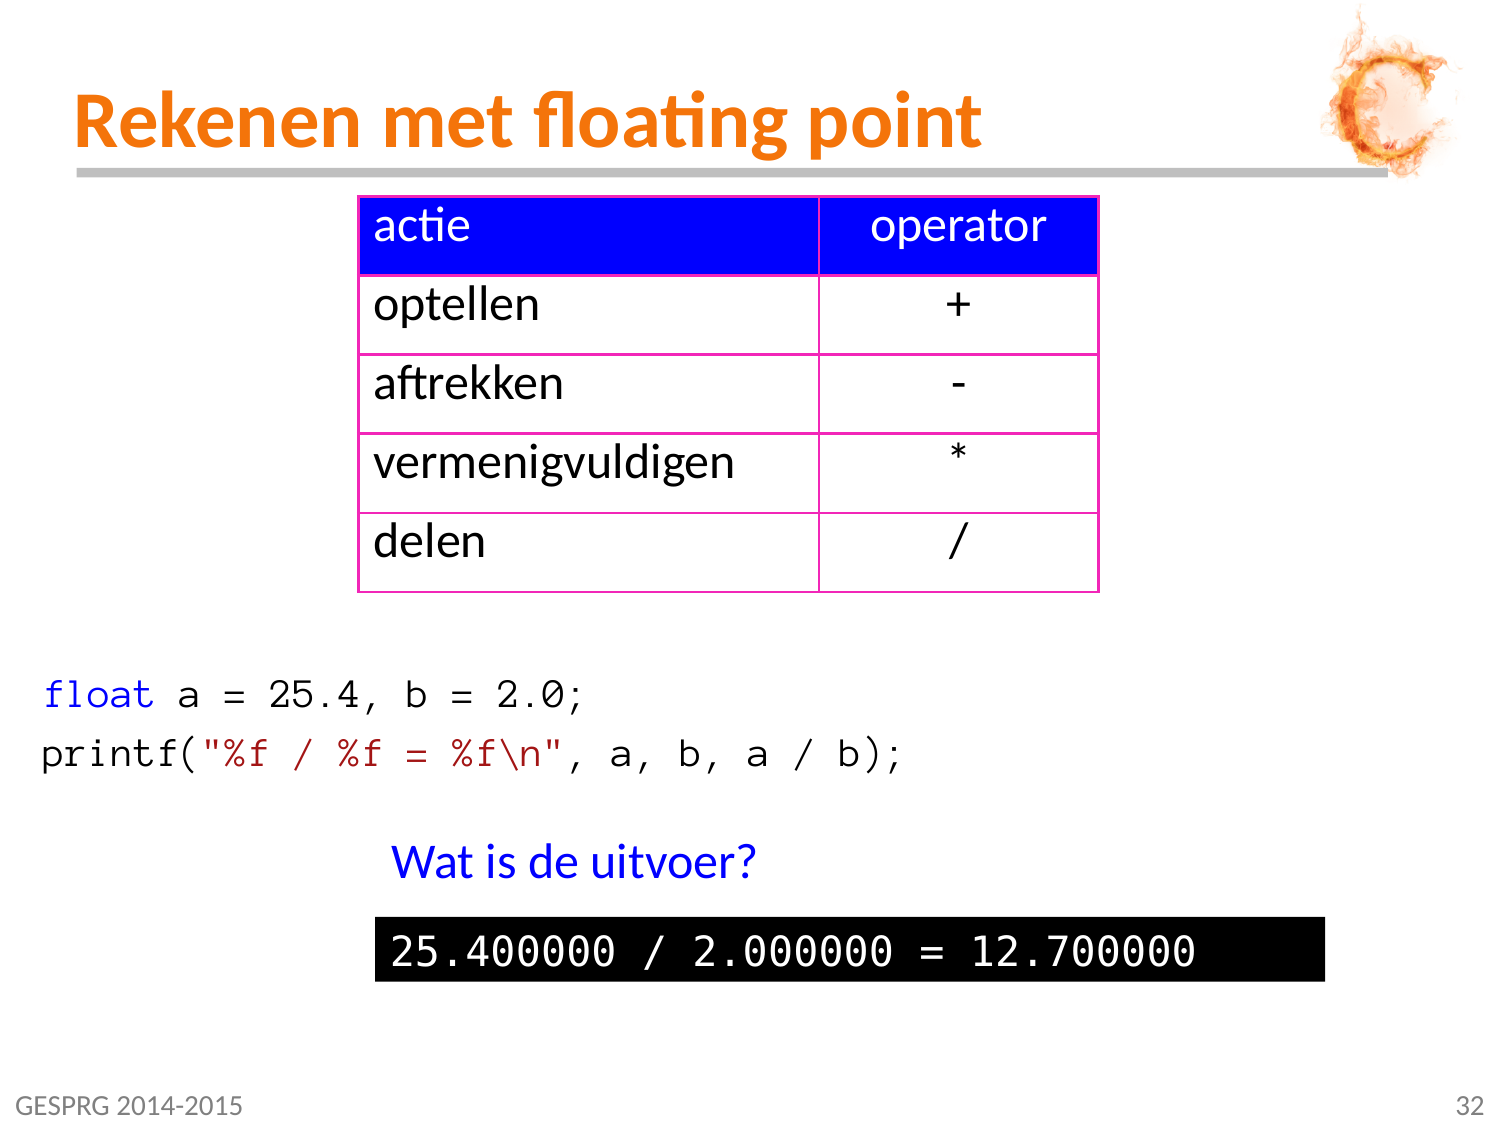

# Rekenen met floating point
| actie | operator |
| --- | --- |
| optellen | + |
| aftrekken | - |
| vermenigvuldigen | \* |
| delen | / |
float a = 25.4, b = 2.0;
printf("%f / %f = %f\n", a, b, a / b);
Wat is de uitvoer?
25.400000 / 2.000000 = 12.700000
GESPRG 2014-2015
32